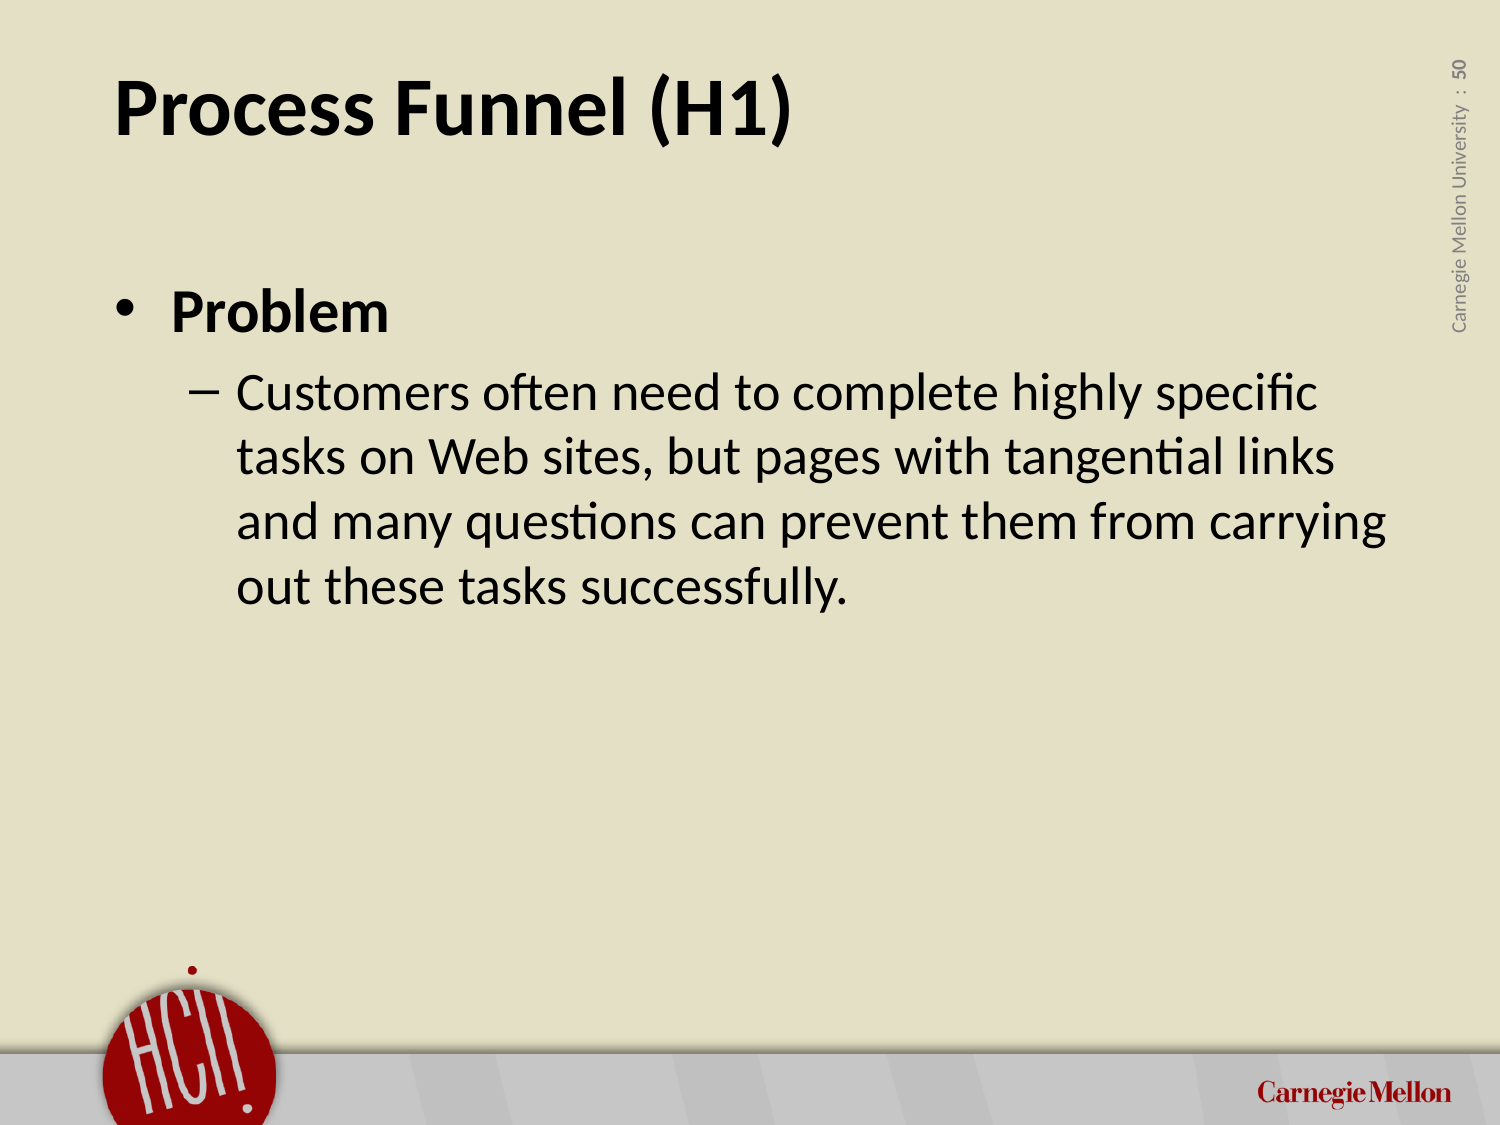

# Process Funnel (H1)
Problem
Customers often need to complete highly specific tasks on Web sites, but pages with tangential links and many questions can prevent them from carrying out these tasks successfully.